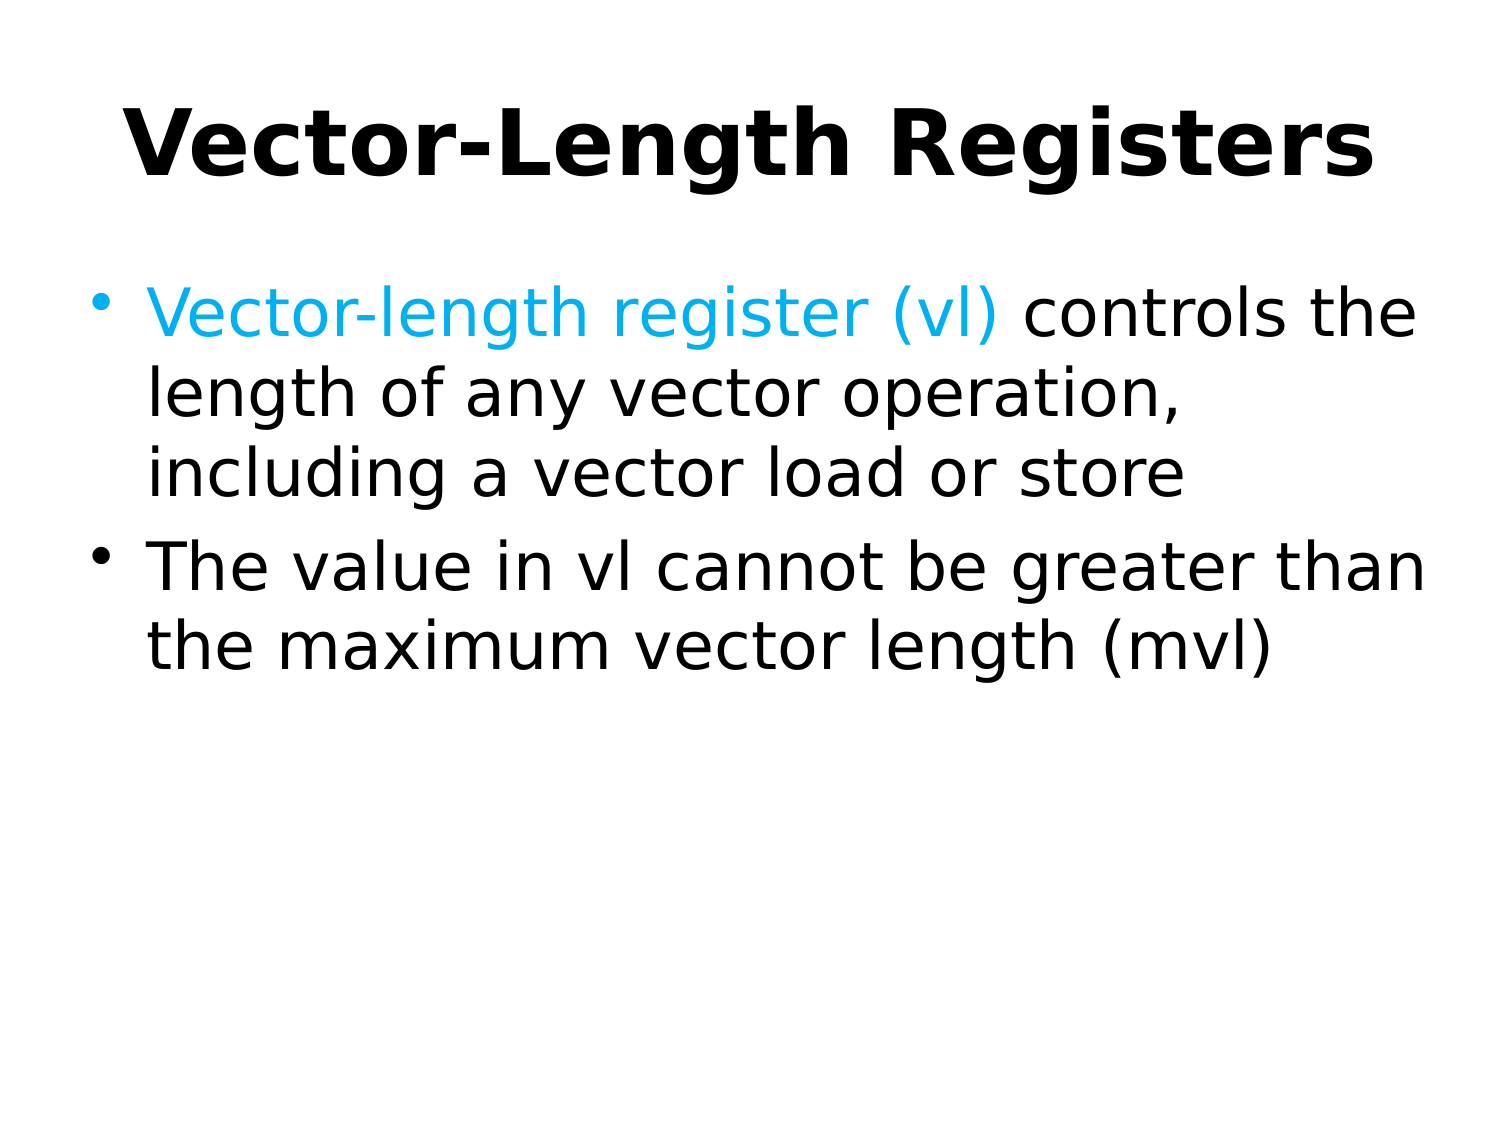

# Vector-Length Registers
Vector-length register (vl) controls the length of any vector operation, including a vector load or store
The value in vl cannot be greater than the maximum vector length (mvl)